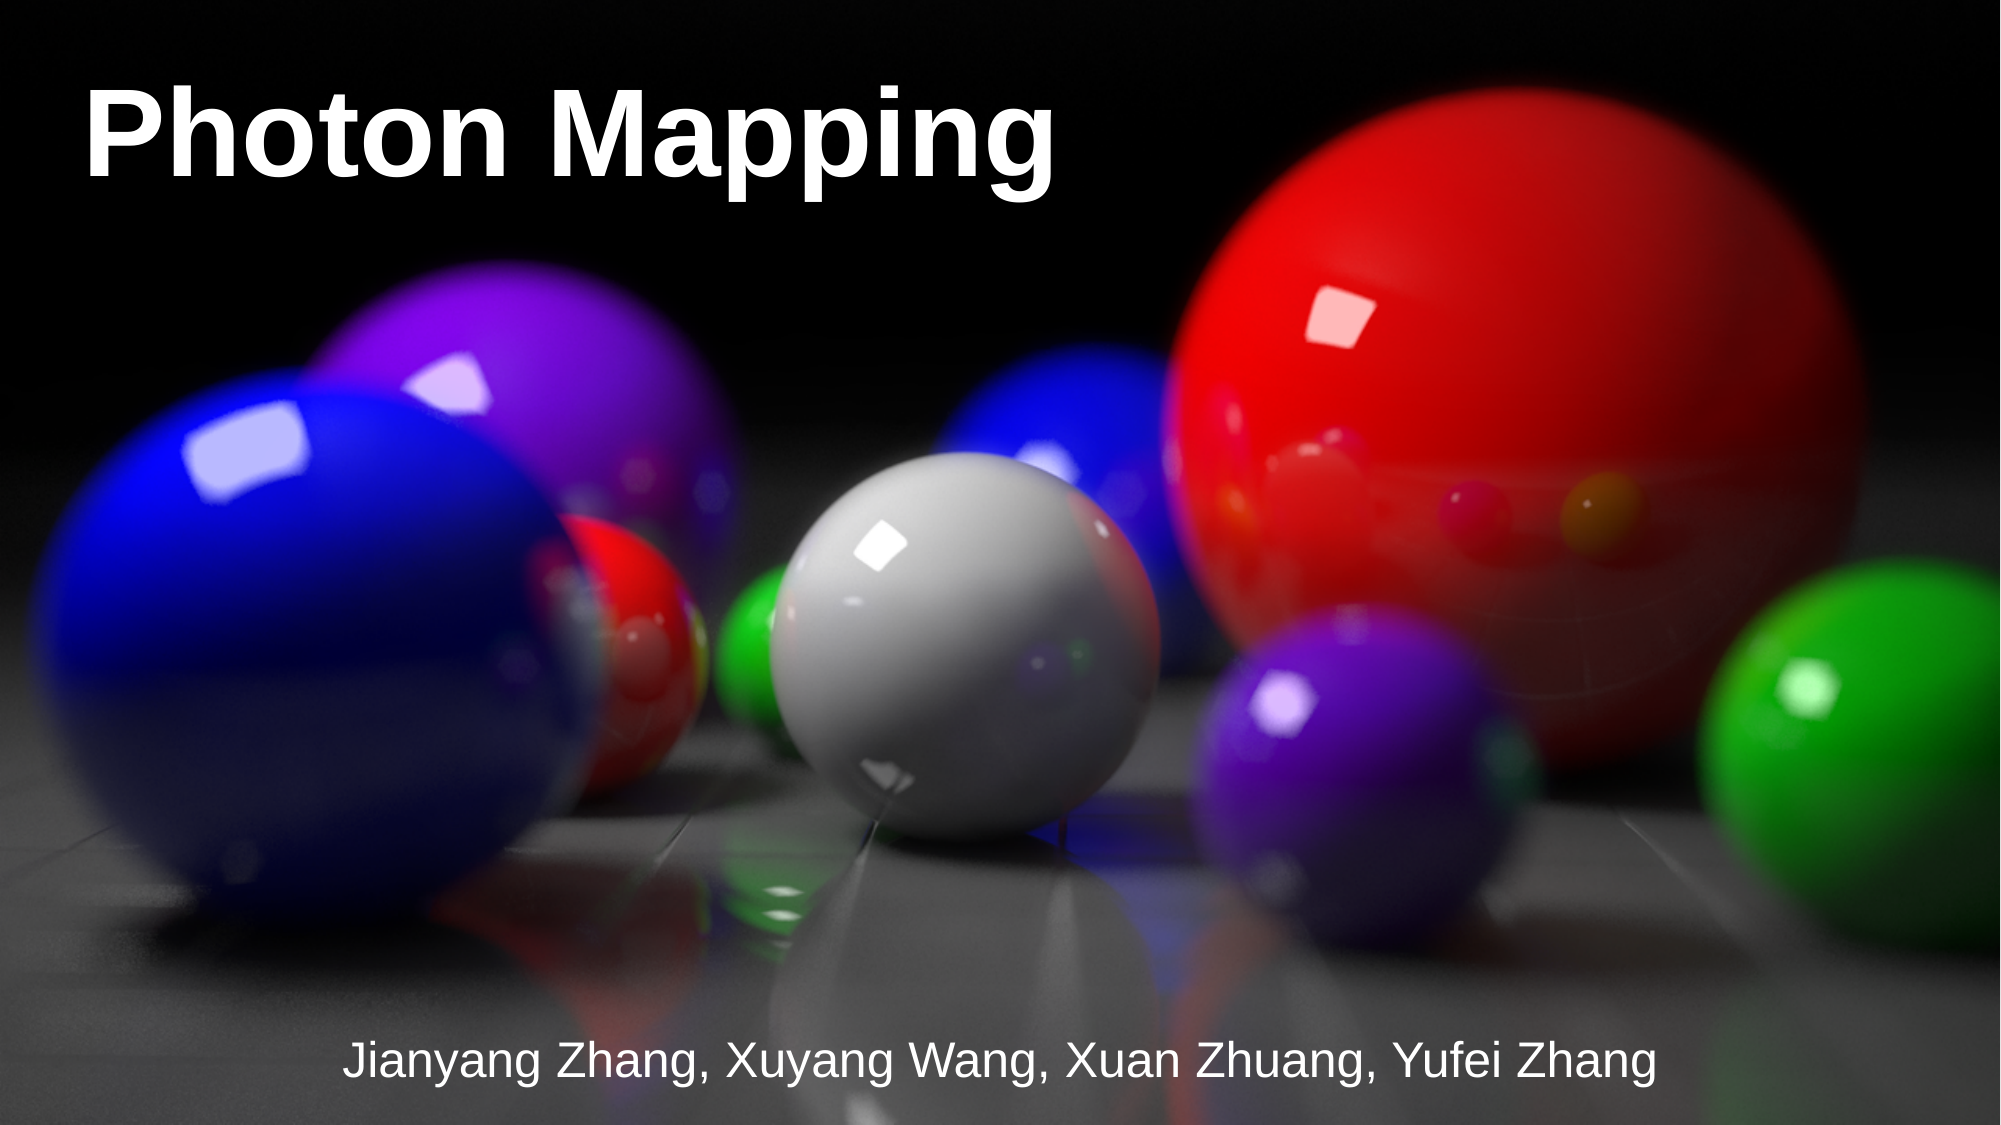

Photon Mapping
Jianyang Zhang, Xuyang Wang, Xuan Zhuang, Yufei Zhang